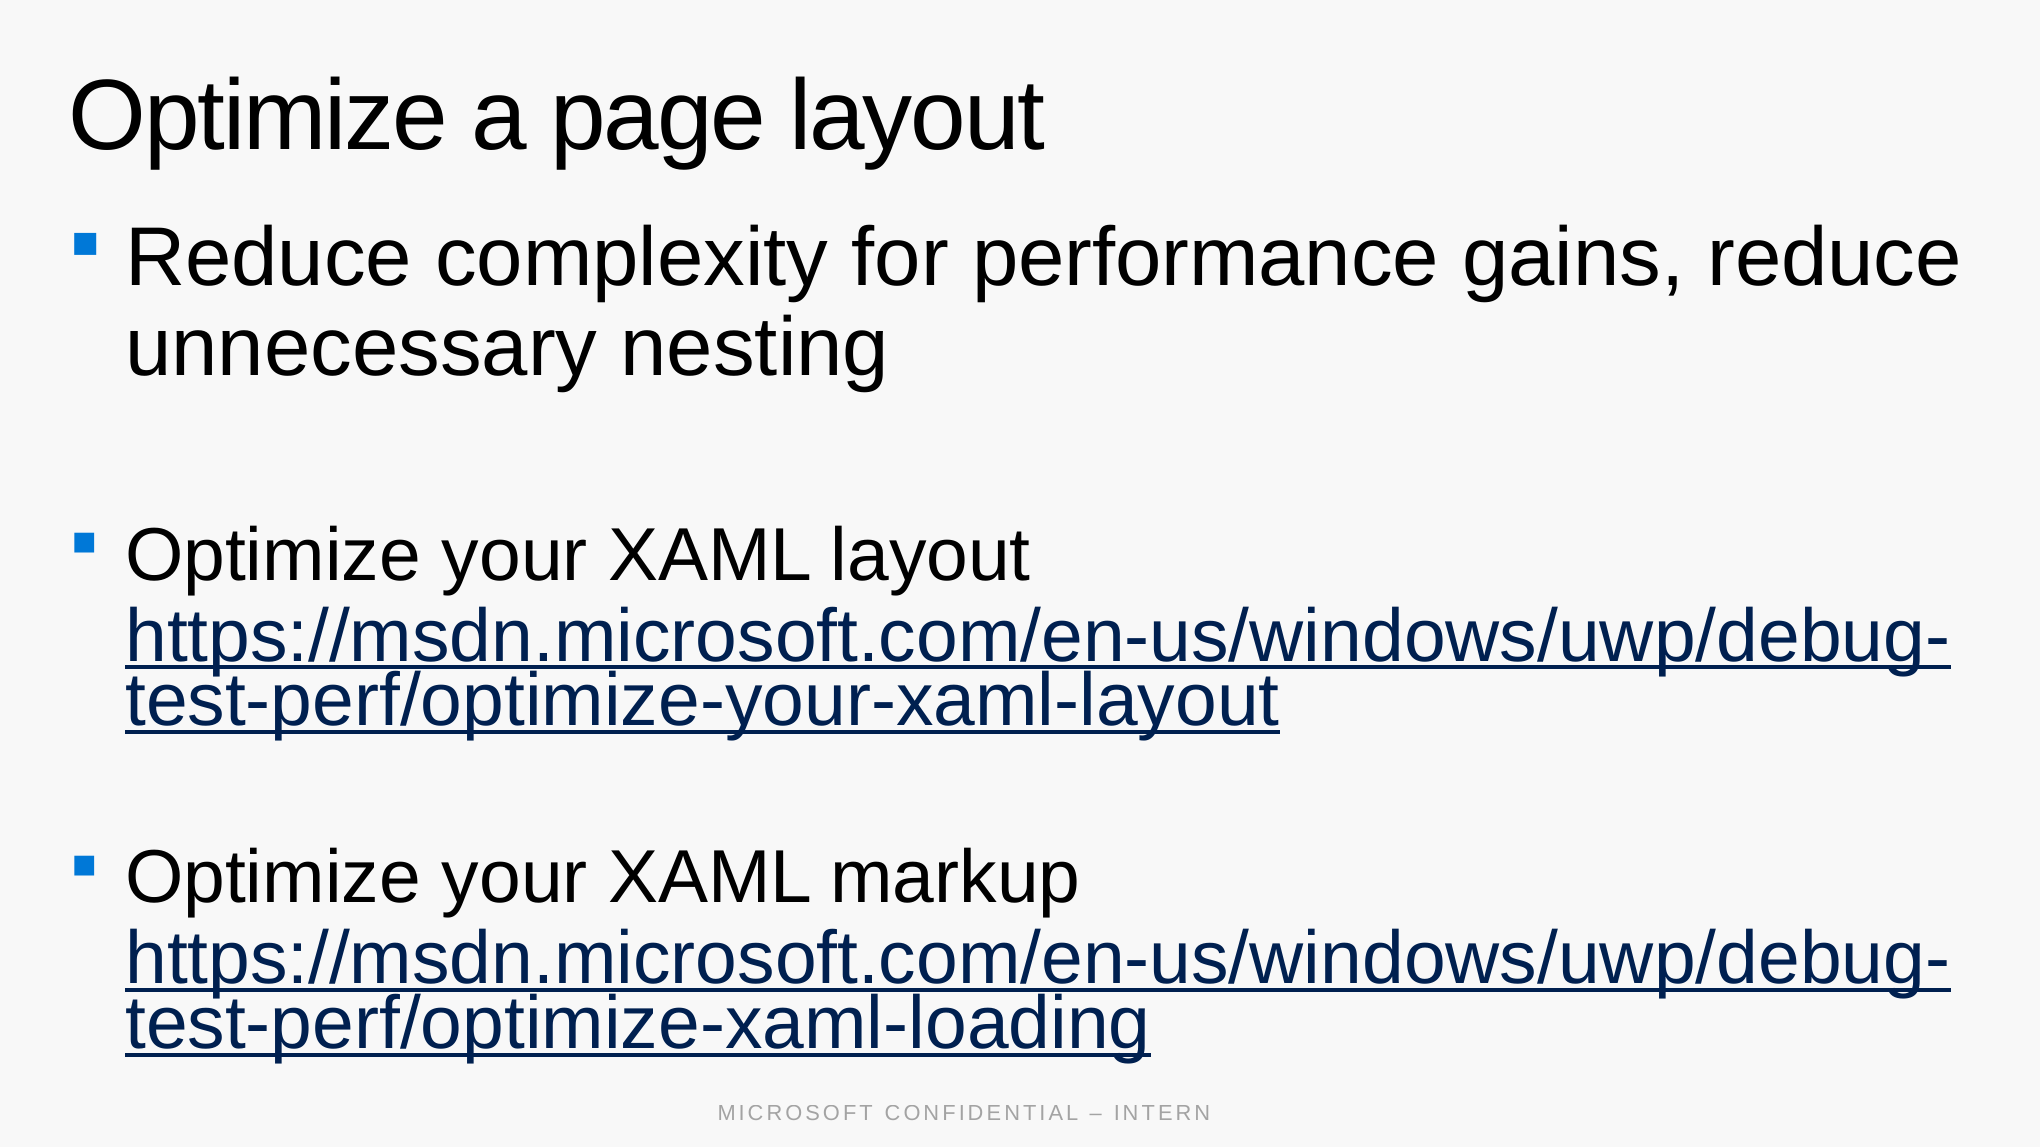

# Optimize a page layout
Reduce complexity for performance gains, reduce unnecessary nesting

Optimize your XAML layout https://msdn.microsoft.com/en-us/windows/uwp/debug-test-perf/optimize-your-xaml-layout
Optimize your XAML markup https://msdn.microsoft.com/en-us/windows/uwp/debug-test-perf/optimize-xaml-loading